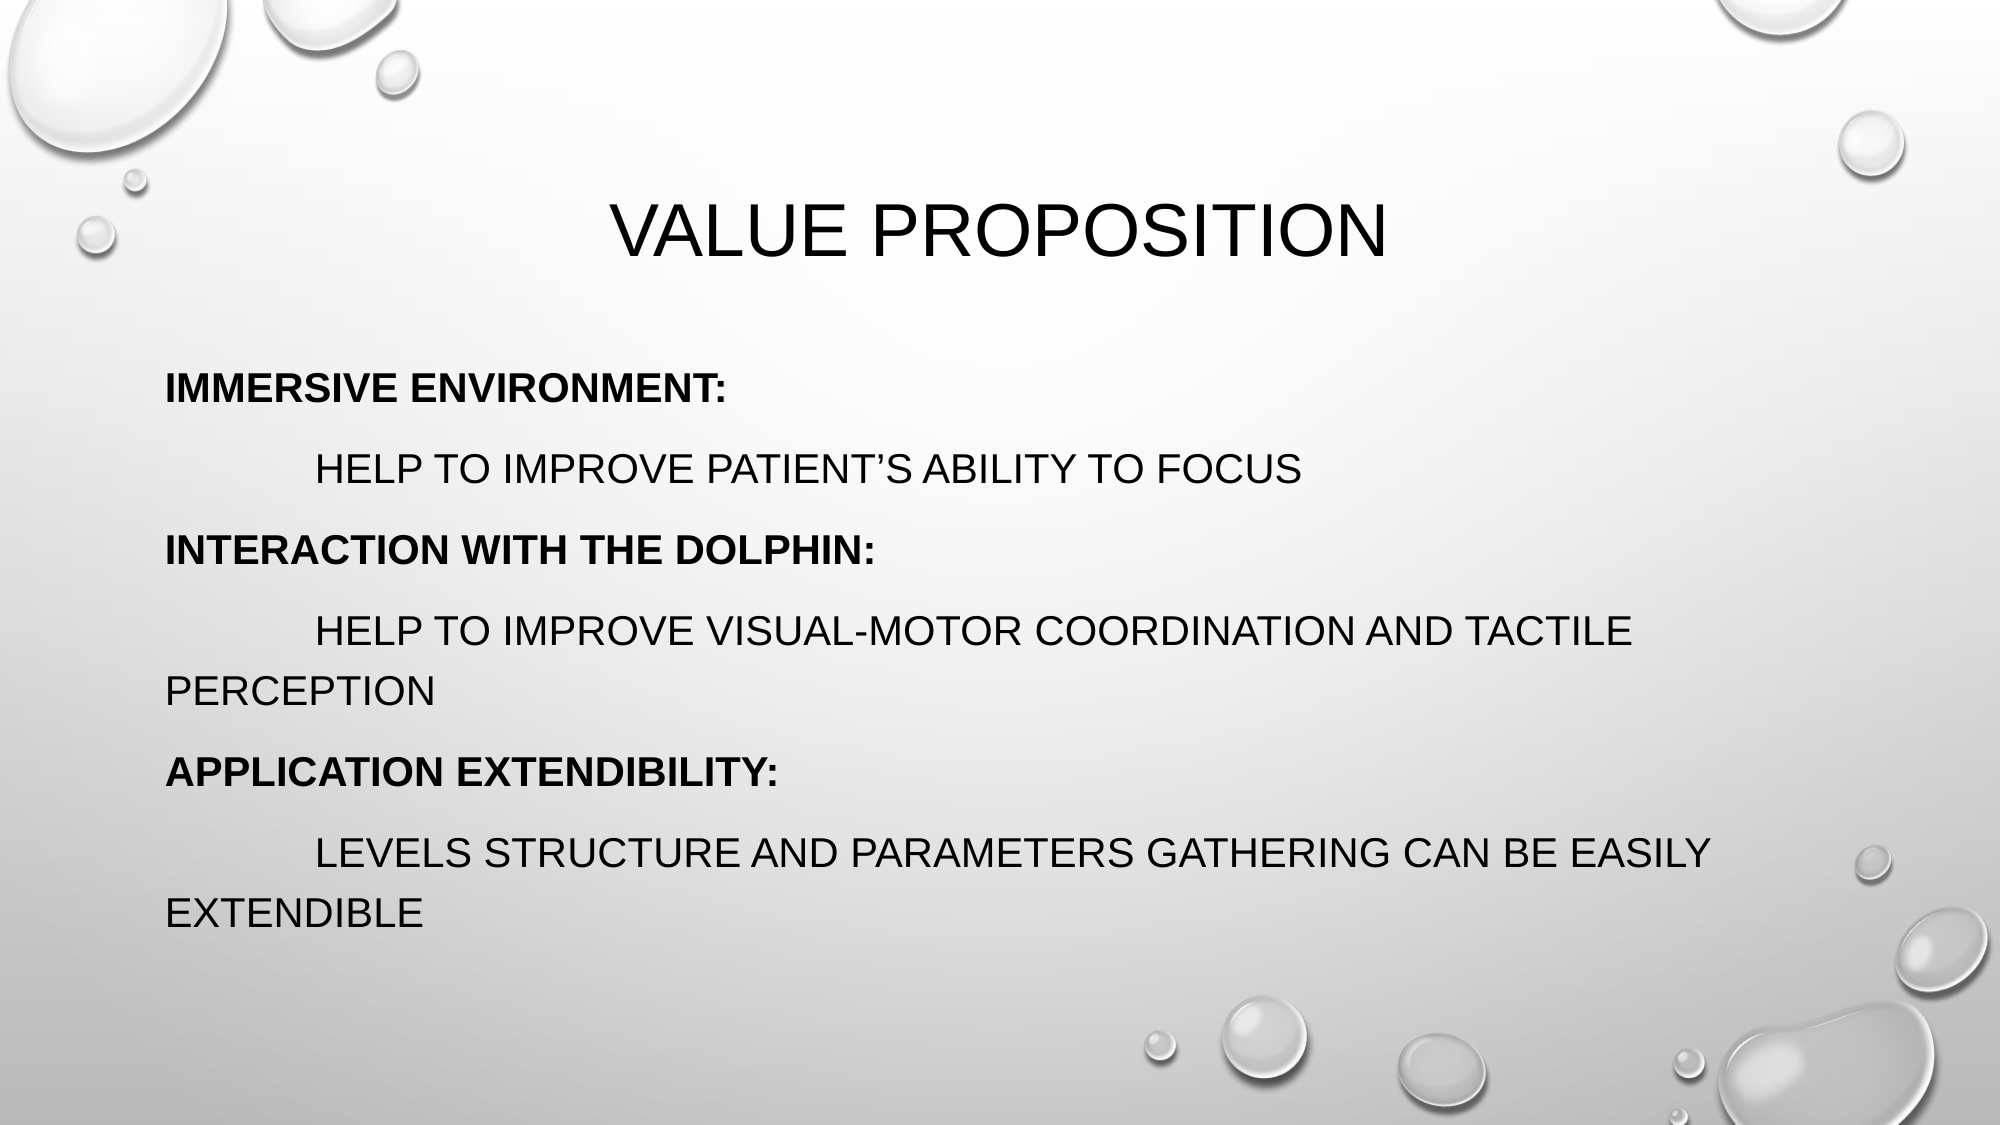

# VALUE PROPOSITION
IMMERSIVE ENVIRONMENT:
	help TO IMPROVE PATIENT’S ABILITY TO FOCUS
Interaction with the dolphin:
	help TO IMPROVE VISual-MOTOR coordination and tactile perception
APpLICATION EXTENDIBILITY:
	Levels Structure and parameters GATHERING can be easily extendible